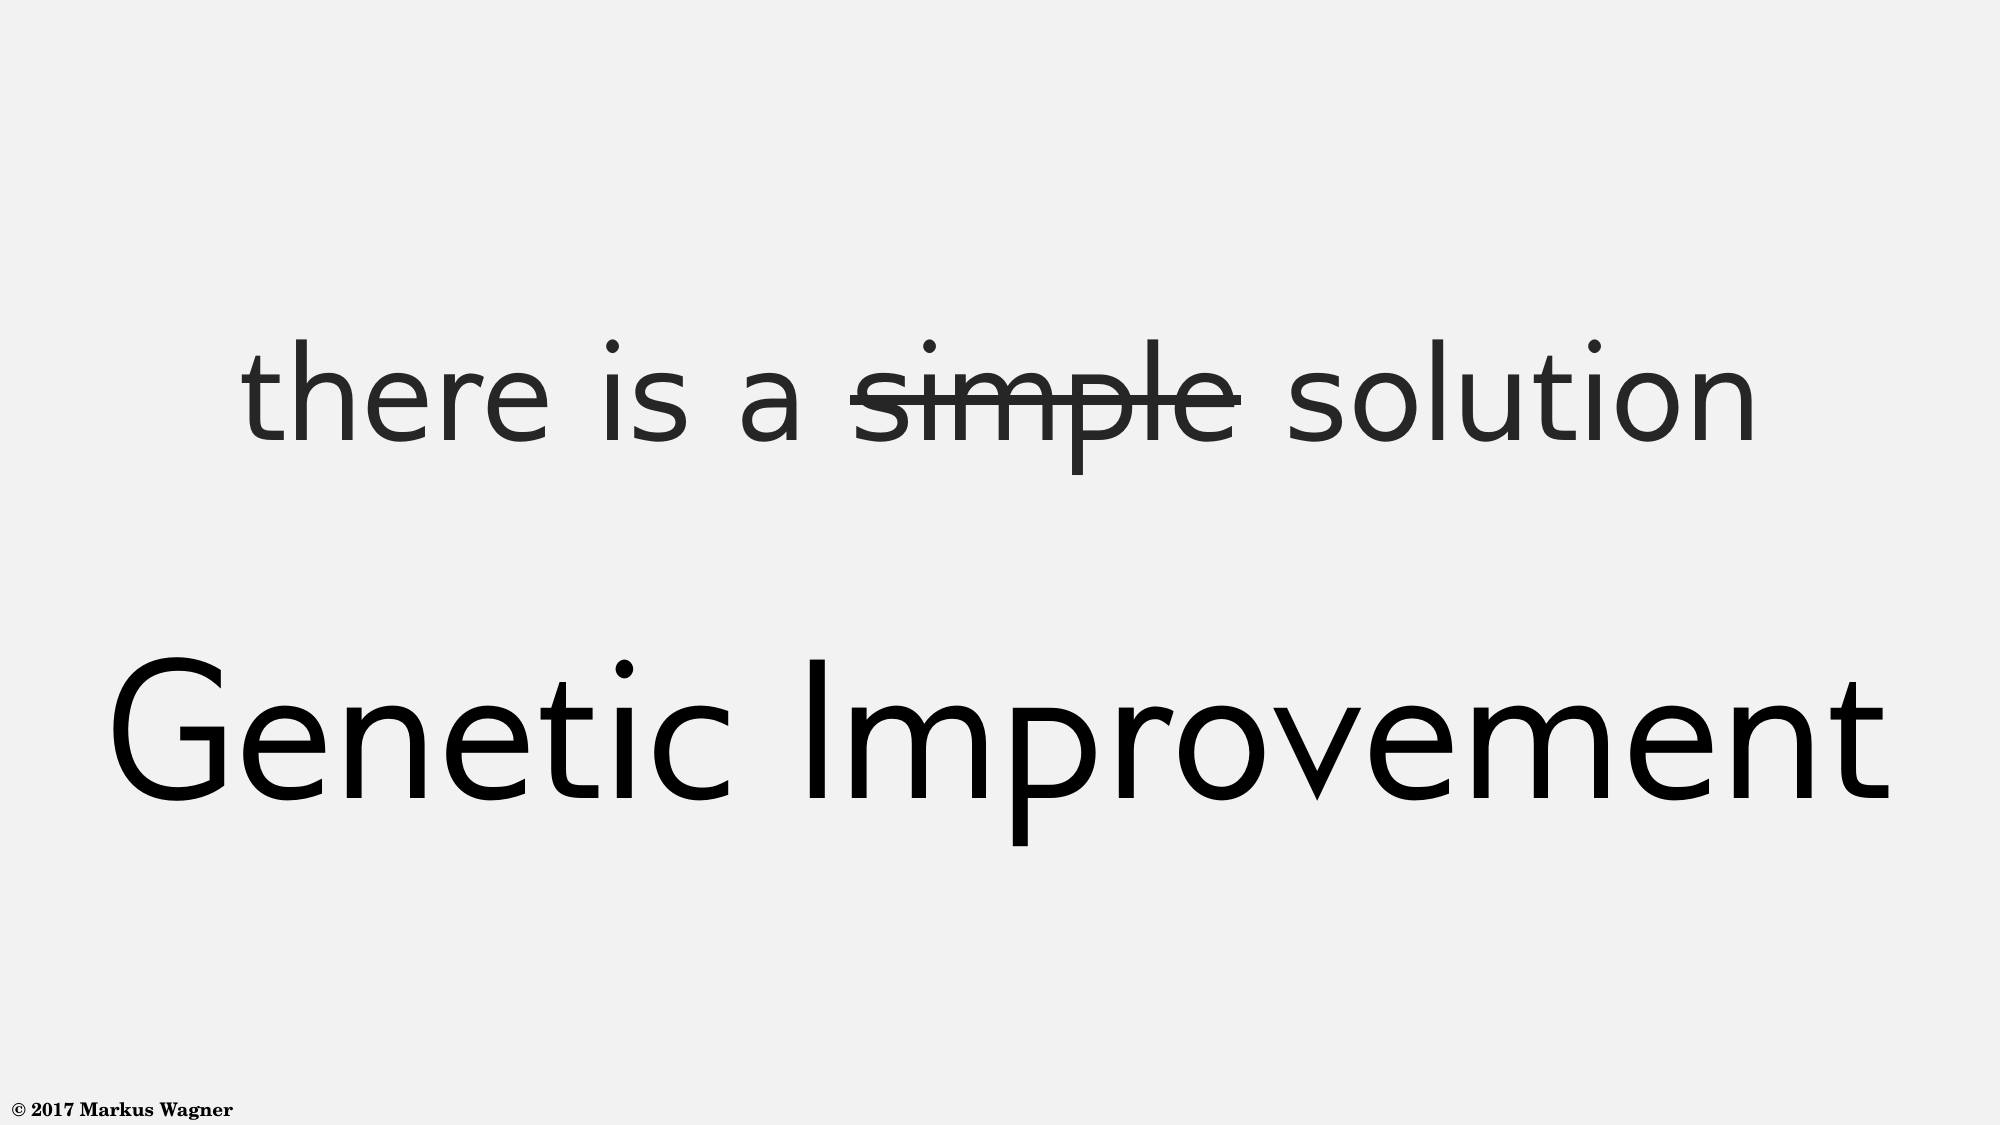

there is a simple solution
Genetic Improvement